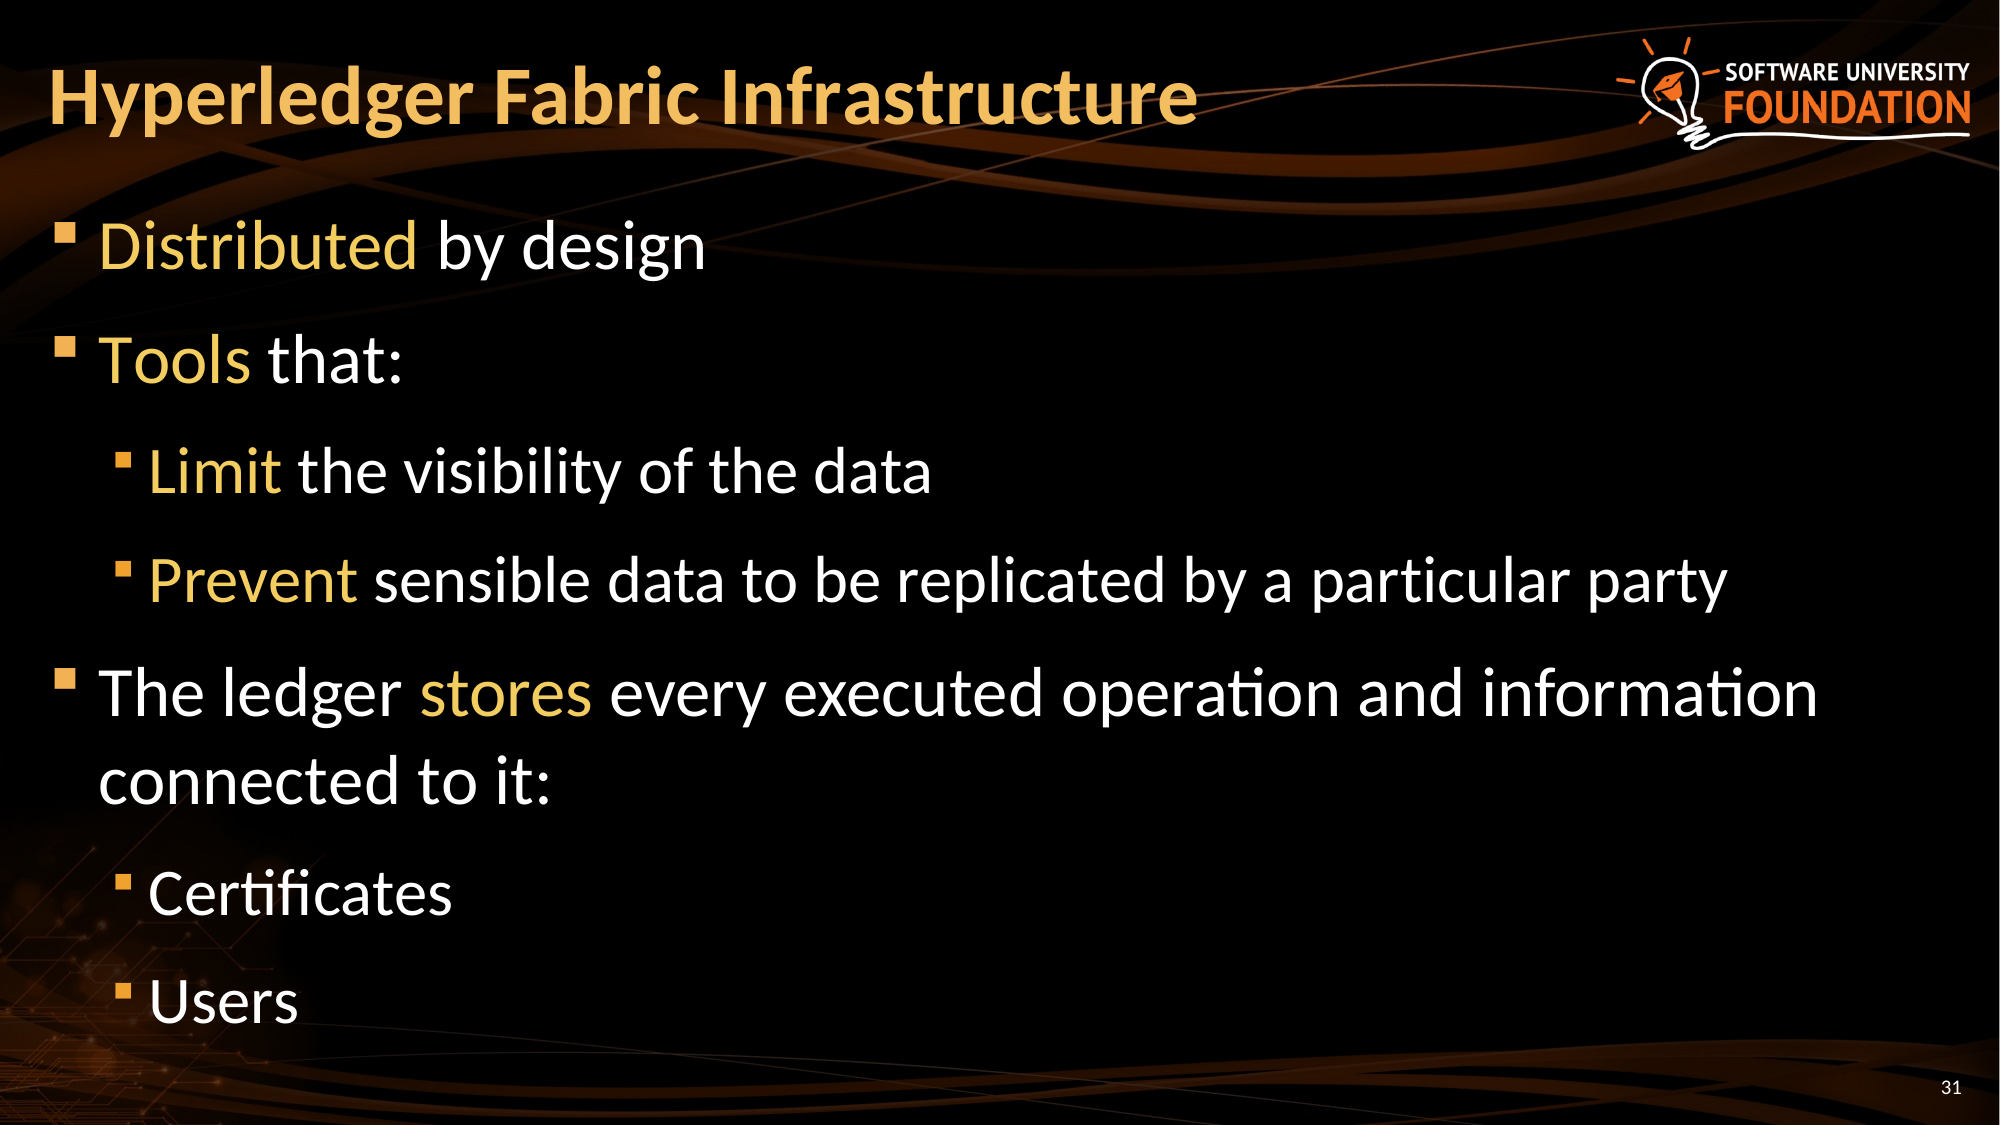

# Hyperledger Fabric Infrastructure
Distributed by design
Tools that:
Limit the visibility of the data
Prevent sensible data to be replicated by a particular party
The ledger stores every executed operation and information connected to it:
Certificates
Users
31